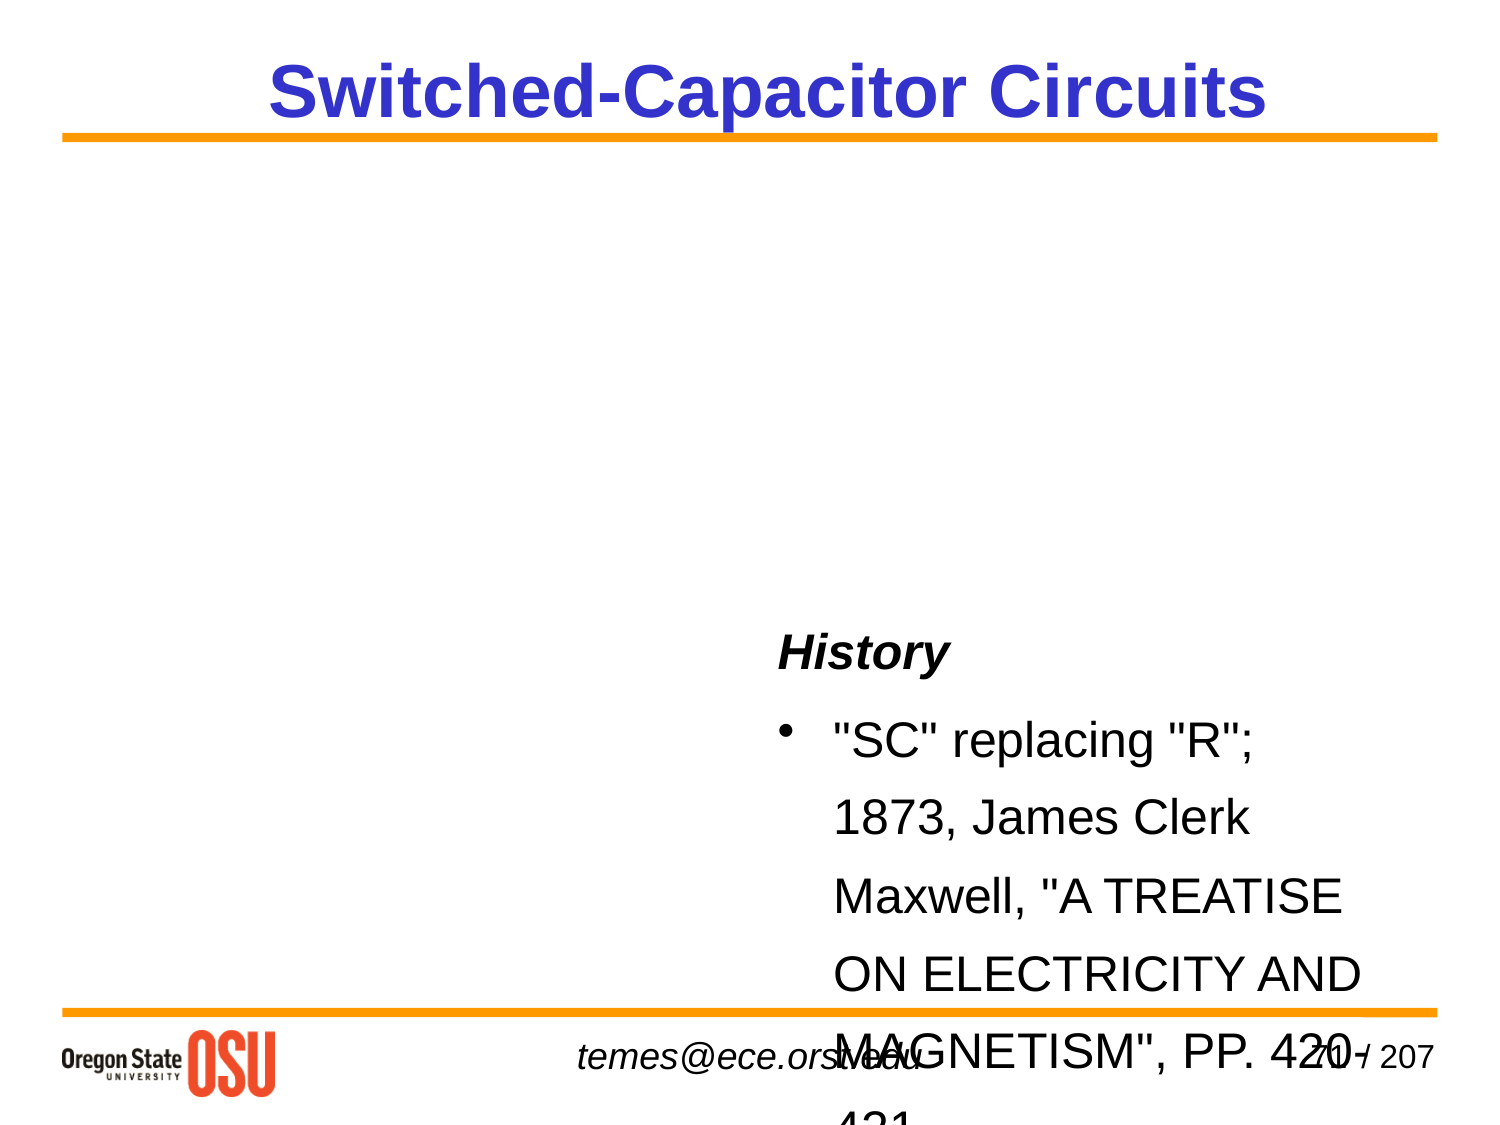

History
"SC" replacing "R"; 1873, James Clerk Maxwell, "A TREATISE ON ELECTRICITY AND MAGNETISM", PP. 420-421.
 IC Context: 1972, D. L. Fried. Low-, high- and bandpass (n-path!) SC filters.
Application as ADCs: 1975, McCreary and Gray.
1977, UC Berkeley, BNR, AMI, U. of Toronto, Bell labs., UCLA, etc.: Design of high-quality SC filters and other analog blocks.
Switched-Capacitor Circuits
71